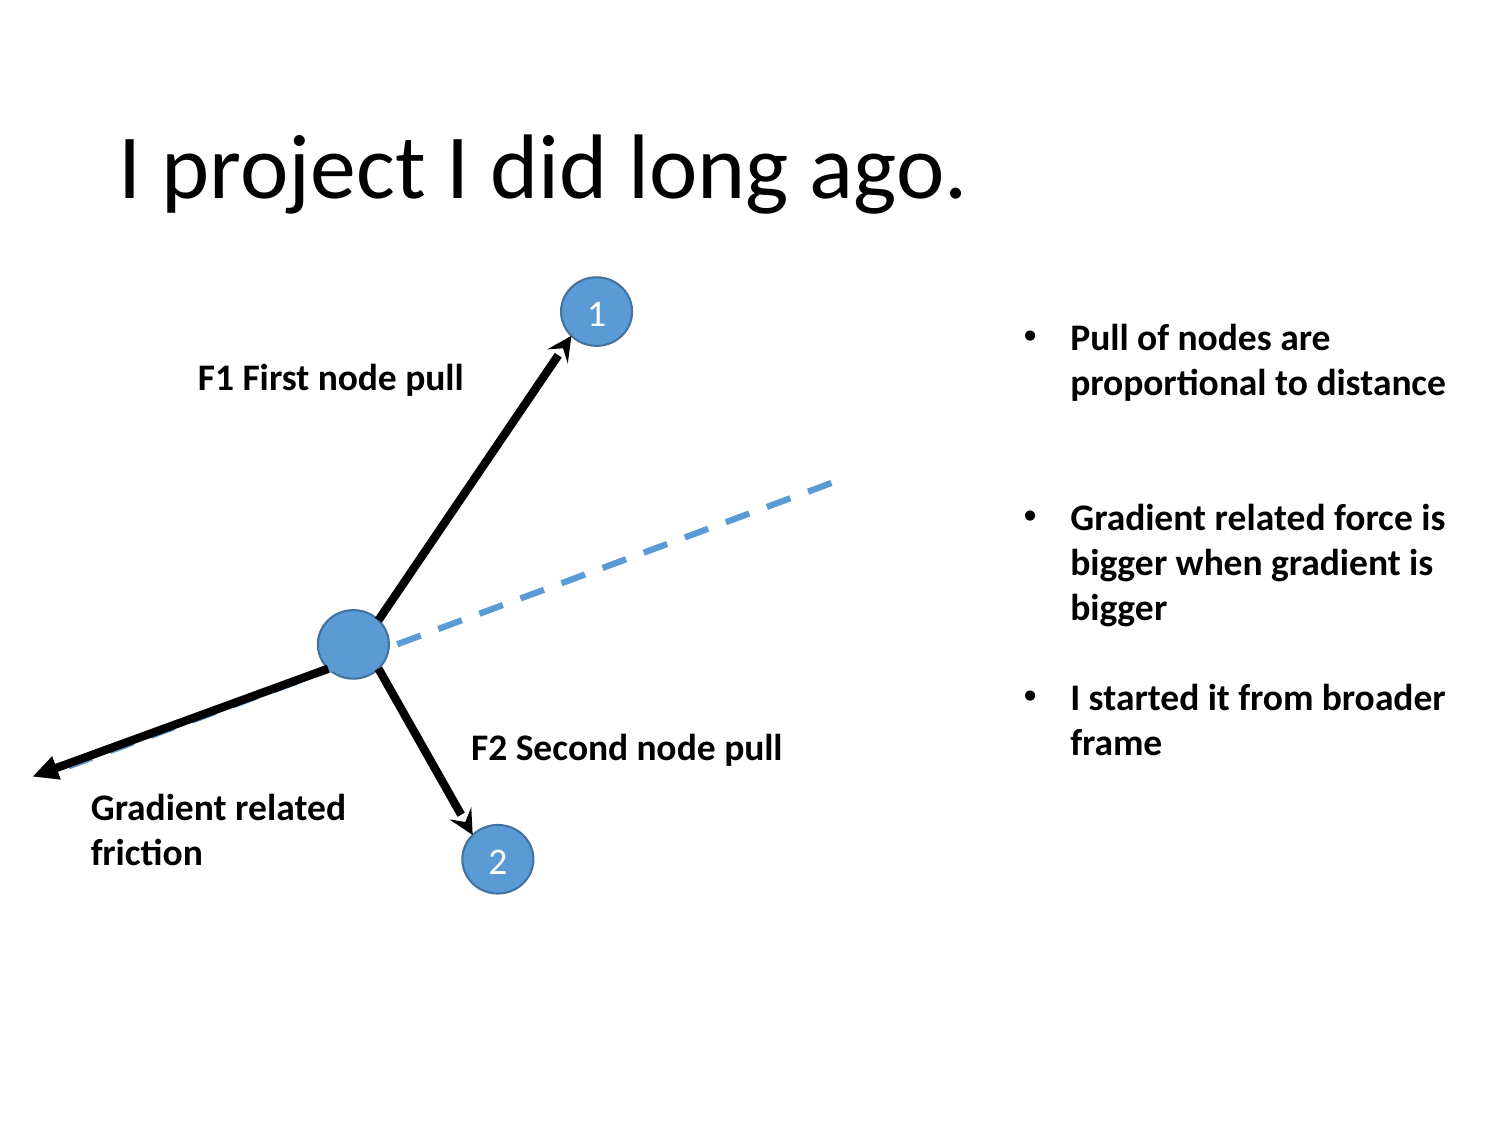

# I project I did long ago.
1
Pull of nodes are proportional to distance
Gradient related force is bigger when gradient is bigger

I started it from broader frame
F1 First node pull

F2 Second node pull
Gradient related friction
2